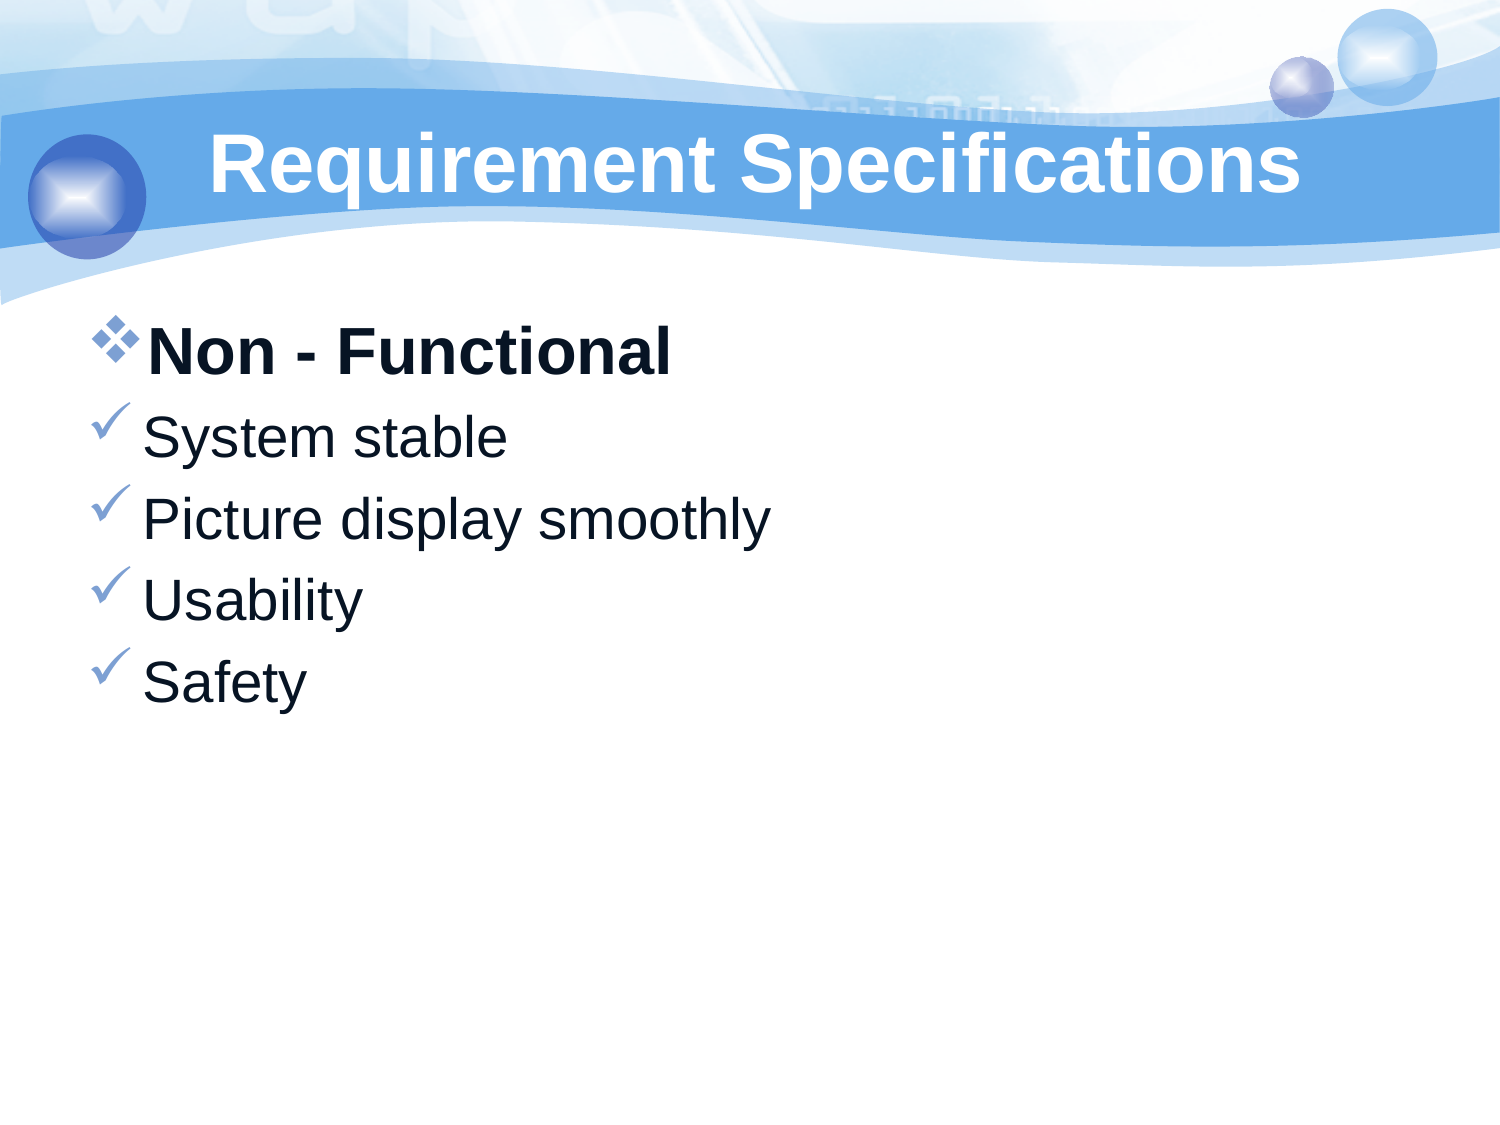

# Requirement Specifications
Non - Functional
System stable
Picture display smoothly
Usability
Safety